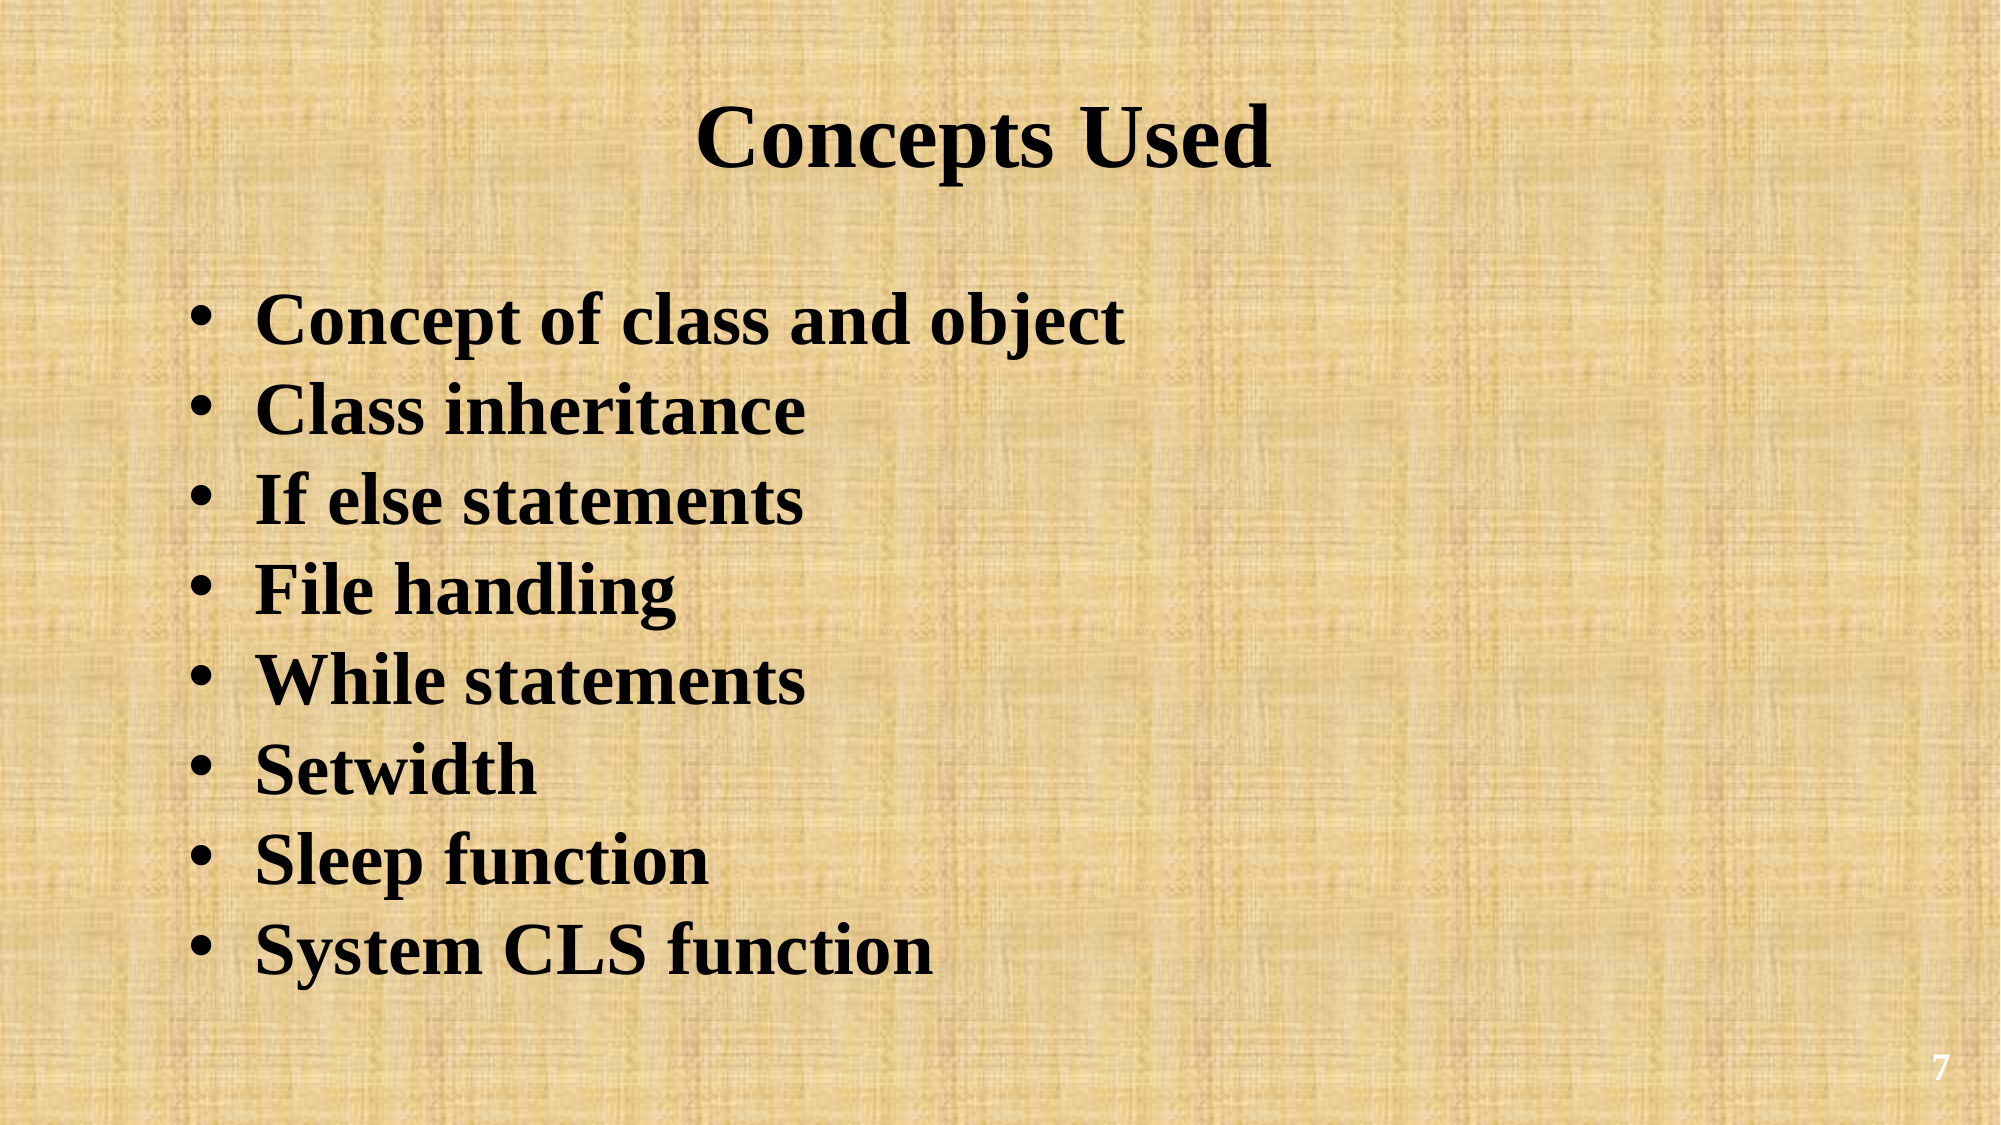

Concepts Used
 Concept of class and object
 Class inheritance
 If else statements
 File handling
 While statements
 Setwidth
 Sleep function
 System CLS function
7